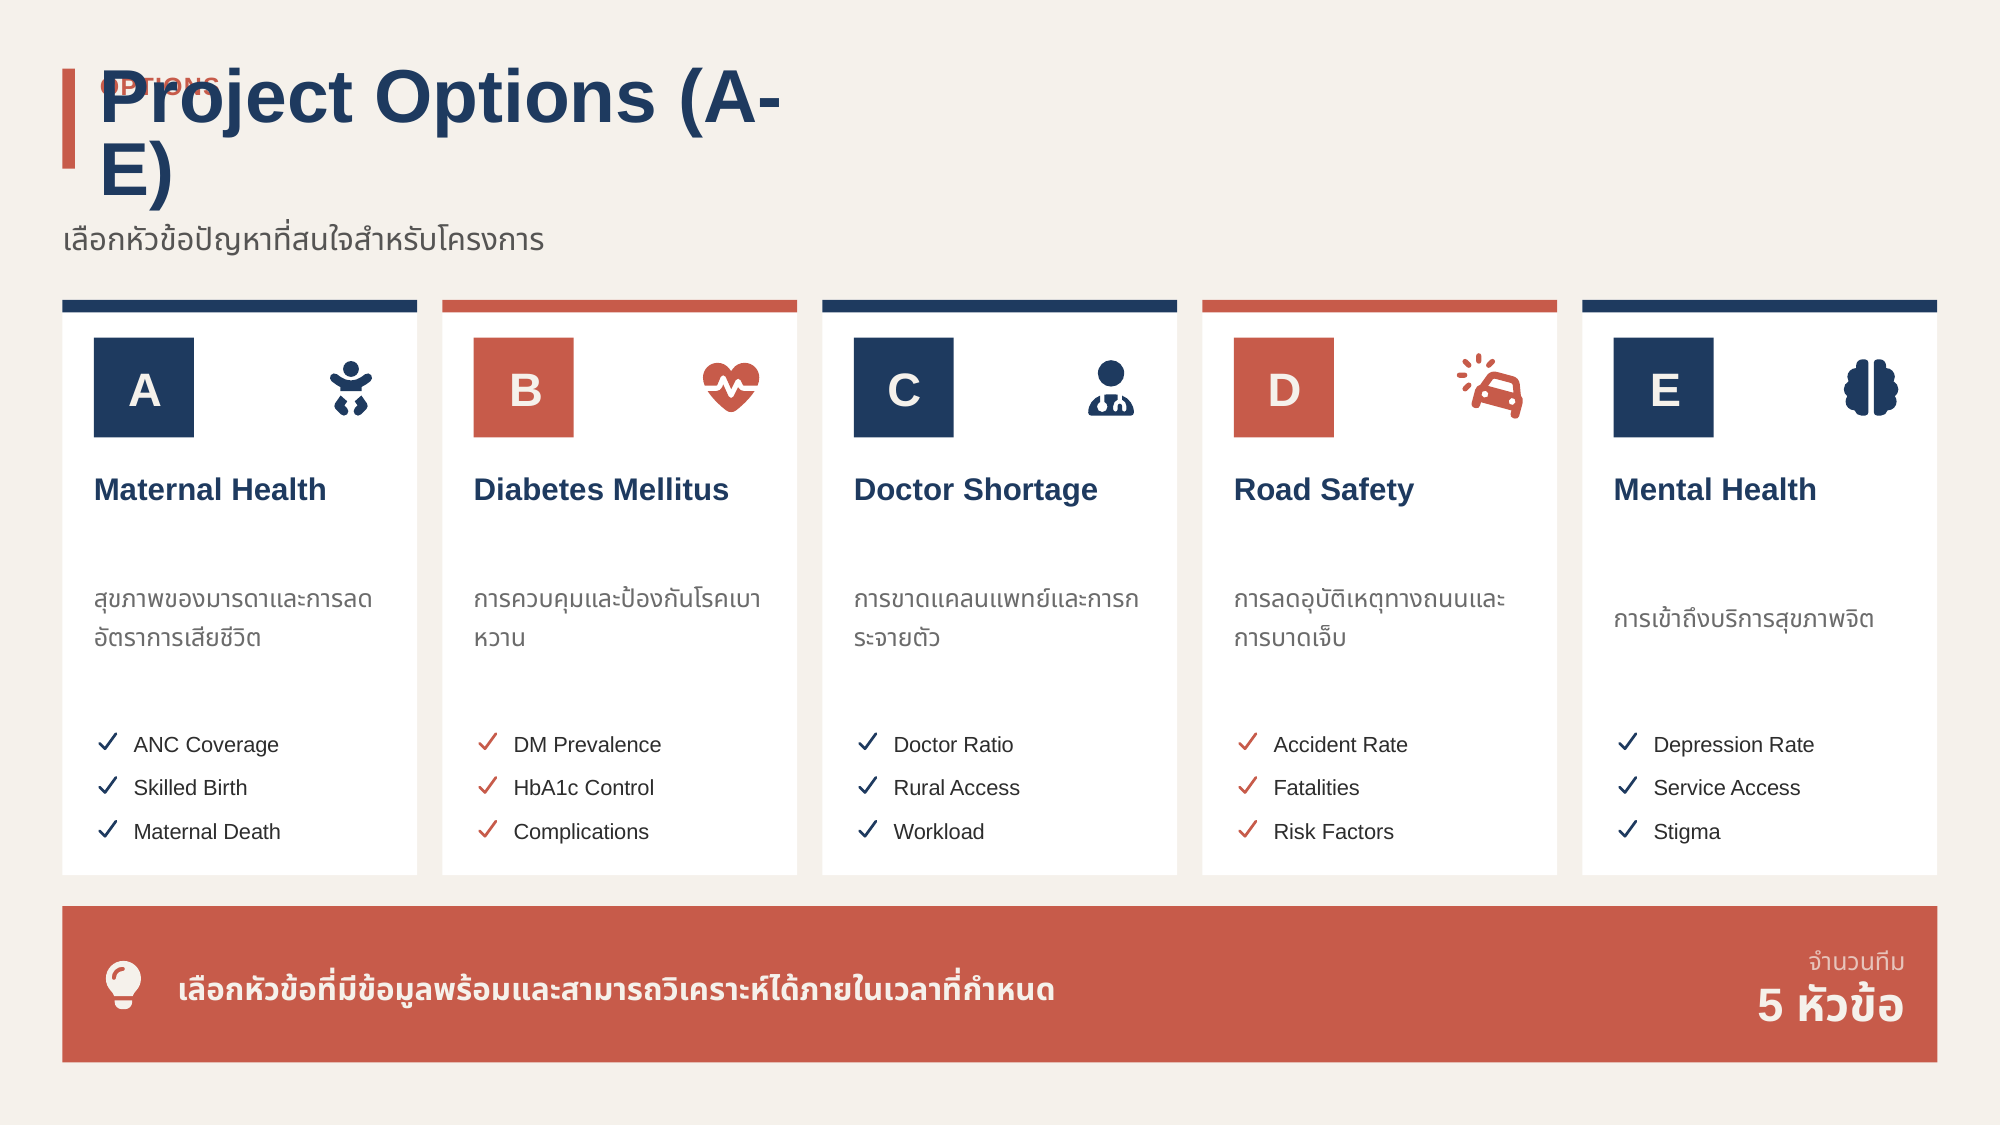

OPTIONS

Project Options (A-E)
เลือกหัวข้อปัญหาที่สนใจสำหรับโครงการ

A

B

C

D

E

Maternal Health
Diabetes Mellitus
Doctor Shortage
Road Safety
Mental Health
สุขภาพของมารดาและการลดอัตราการเสียชีวิต
การควบคุมและป้องกันโรคเบาหวาน
การขาดแคลนแพทย์และการกระจายตัว
การลดอุบัติเหตุทางถนนและการบาดเจ็บ
การเข้าถึงบริการสุขภาพจิต
ANC Coverage
DM Prevalence
Doctor Ratio
Accident Rate
Depression Rate

Skilled Birth
HbA1c Control
Rural Access
Fatalities
Service Access

Maternal Death
Complications
Workload
Risk Factors
Stigma

จำนวนทีม

เลือกหัวข้อที่มีข้อมูลพร้อมและสามารถวิเคราะห์ได้ภายในเวลาที่กำหนด
5 หัวข้อ